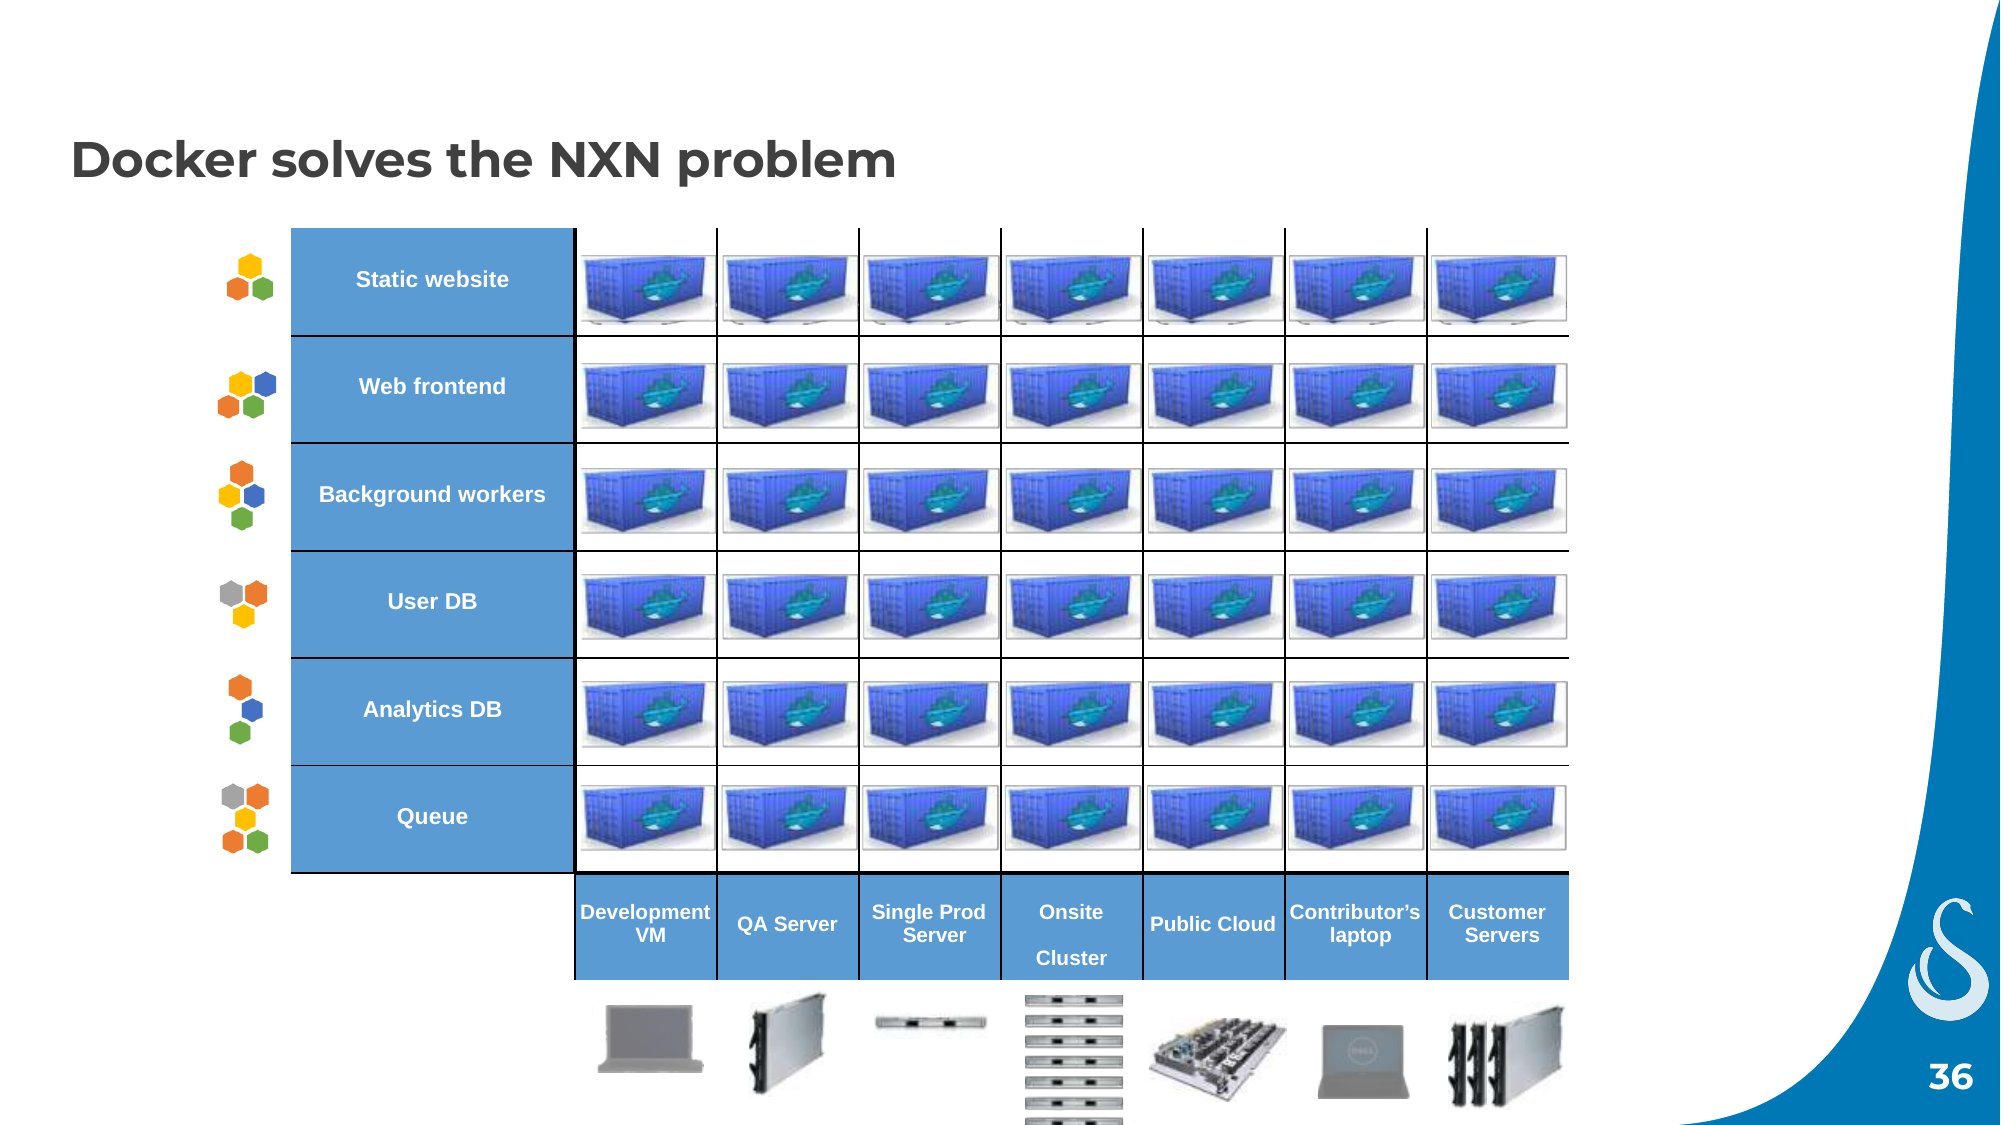

# Docker solves the NXN problem
| Static website |  |  |  |  |  |  |  |
| --- | --- | --- | --- | --- | --- | --- | --- |
| Web frontend |  |  |  |  |  |  |  |
| Background workers |  |  |  |  |  |  |  |
| User DB |  |  |  |  |  |  |  |
| Analytics DB |  |  |  |  |  |  |  |
| Queue |  |  |  |  |  |  |  |
|  | Development VM | QA Server | Single Prod Server | Onsite Cluster | Public Cloud | Contributor’s laptop | Customer Servers |

36